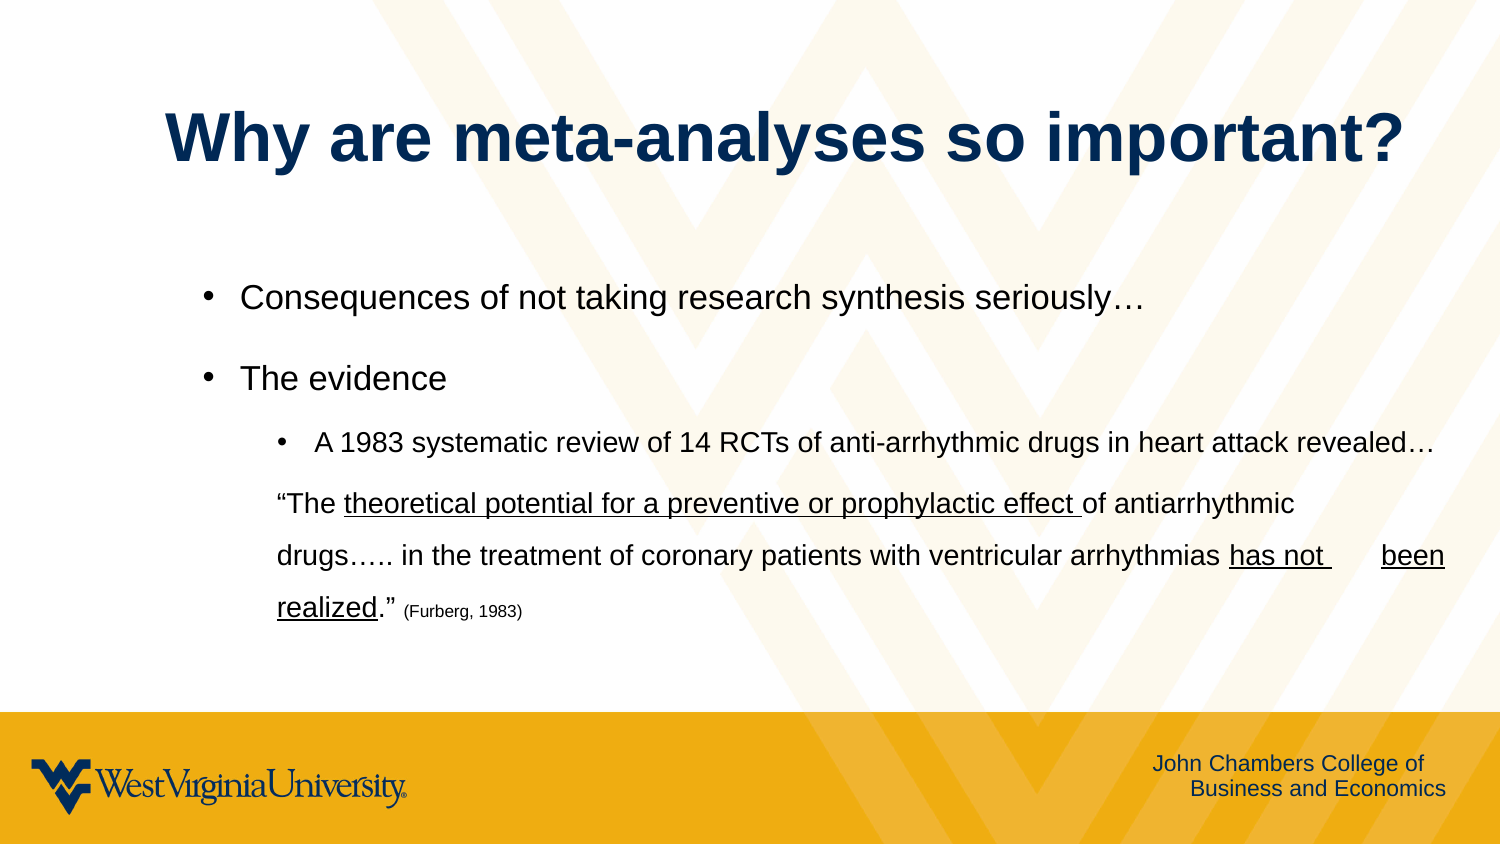

Why are meta-analyses so important?

Consequences of not taking research synthesis seriously…
The evidence
A 1983 systematic review of 14 RCTs of anti-arrhythmic drugs in heart attack revealed…
	“The theoretical potential for a preventive or prophylactic effect of antiarrhythmic 	drugs….. in the treatment of coronary patients with ventricular arrhythmias has not 	been realized.” (Furberg, 1983)

John Chambers College of Business and Economics